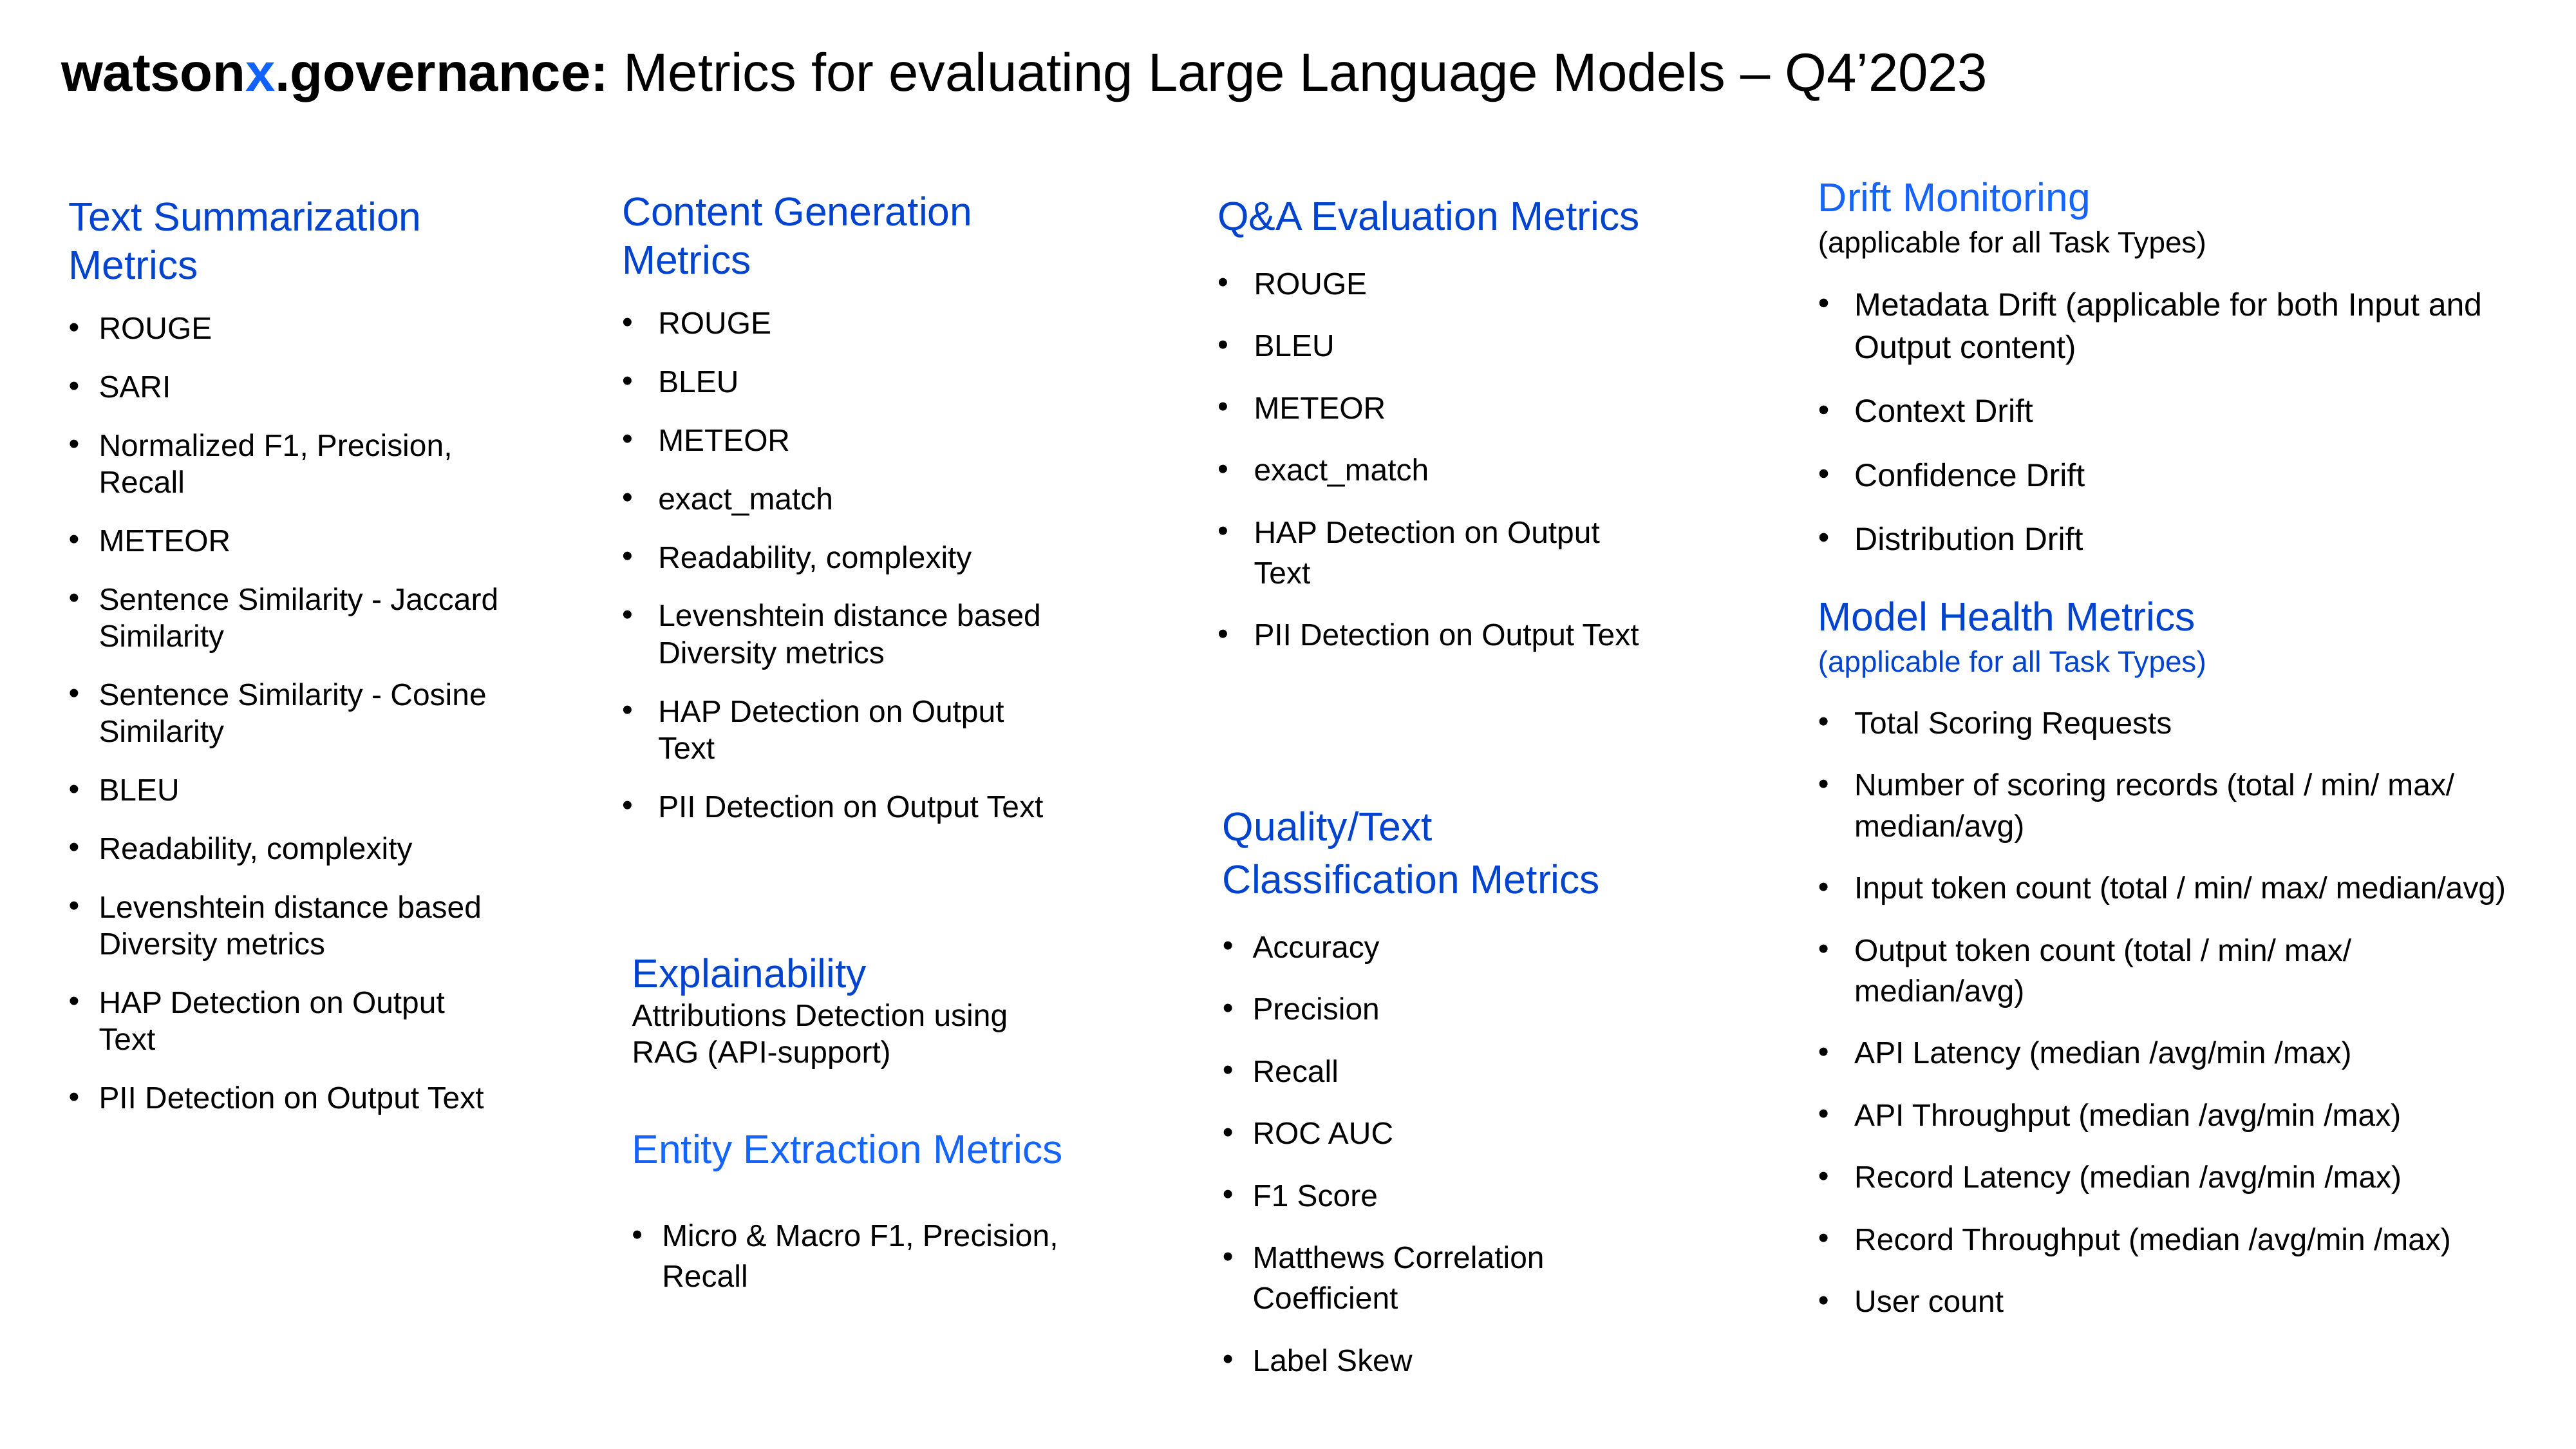

# watsonx.governance: Metrics for evaluating Large Language Models – Q4’2023
Drift Monitoring
(applicable for all Task Types)
Metadata Drift (applicable for both Input and Output content)
Context Drift
Confidence Drift
Distribution Drift
Q&A Evaluation Metrics
ROUGE
BLEU
METEOR
exact_match
HAP Detection on Output Text
PII Detection on Output Text
Content Generation Metrics
ROUGE
BLEU
METEOR
exact_match
Readability, complexity
Levenshtein distance based Diversity metrics
HAP Detection on Output Text
PII Detection on Output Text

Text Summarization Metrics
ROUGE
SARI
Normalized F1, Precision, Recall
METEOR
Sentence Similarity - Jaccard Similarity
Sentence Similarity - Cosine Similarity
BLEU
Readability, complexity
Levenshtein distance based Diversity metrics
HAP Detection on Output Text
PII Detection on Output Text

Model Health Metrics
(applicable for all Task Types)
Total Scoring Requests
Number of scoring records (total / min/ max/ median/avg)
Input token count (total / min/ max/ median/avg)
Output token count (total / min/ max/ median/avg)
API Latency (median /avg/min /max)
API Throughput (median /avg/min /max)
Record Latency (median /avg/min /max)
Record Throughput (median /avg/min /max)
User count

Quality/Text Classification Metrics
Accuracy
Precision
Recall
ROC AUC
F1 Score
Matthews Correlation Coefficient
Label Skew

Explainability
Attributions Detection using RAG (API-support)

Entity Extraction Metrics

Micro & Macro F1, Precision, Recall